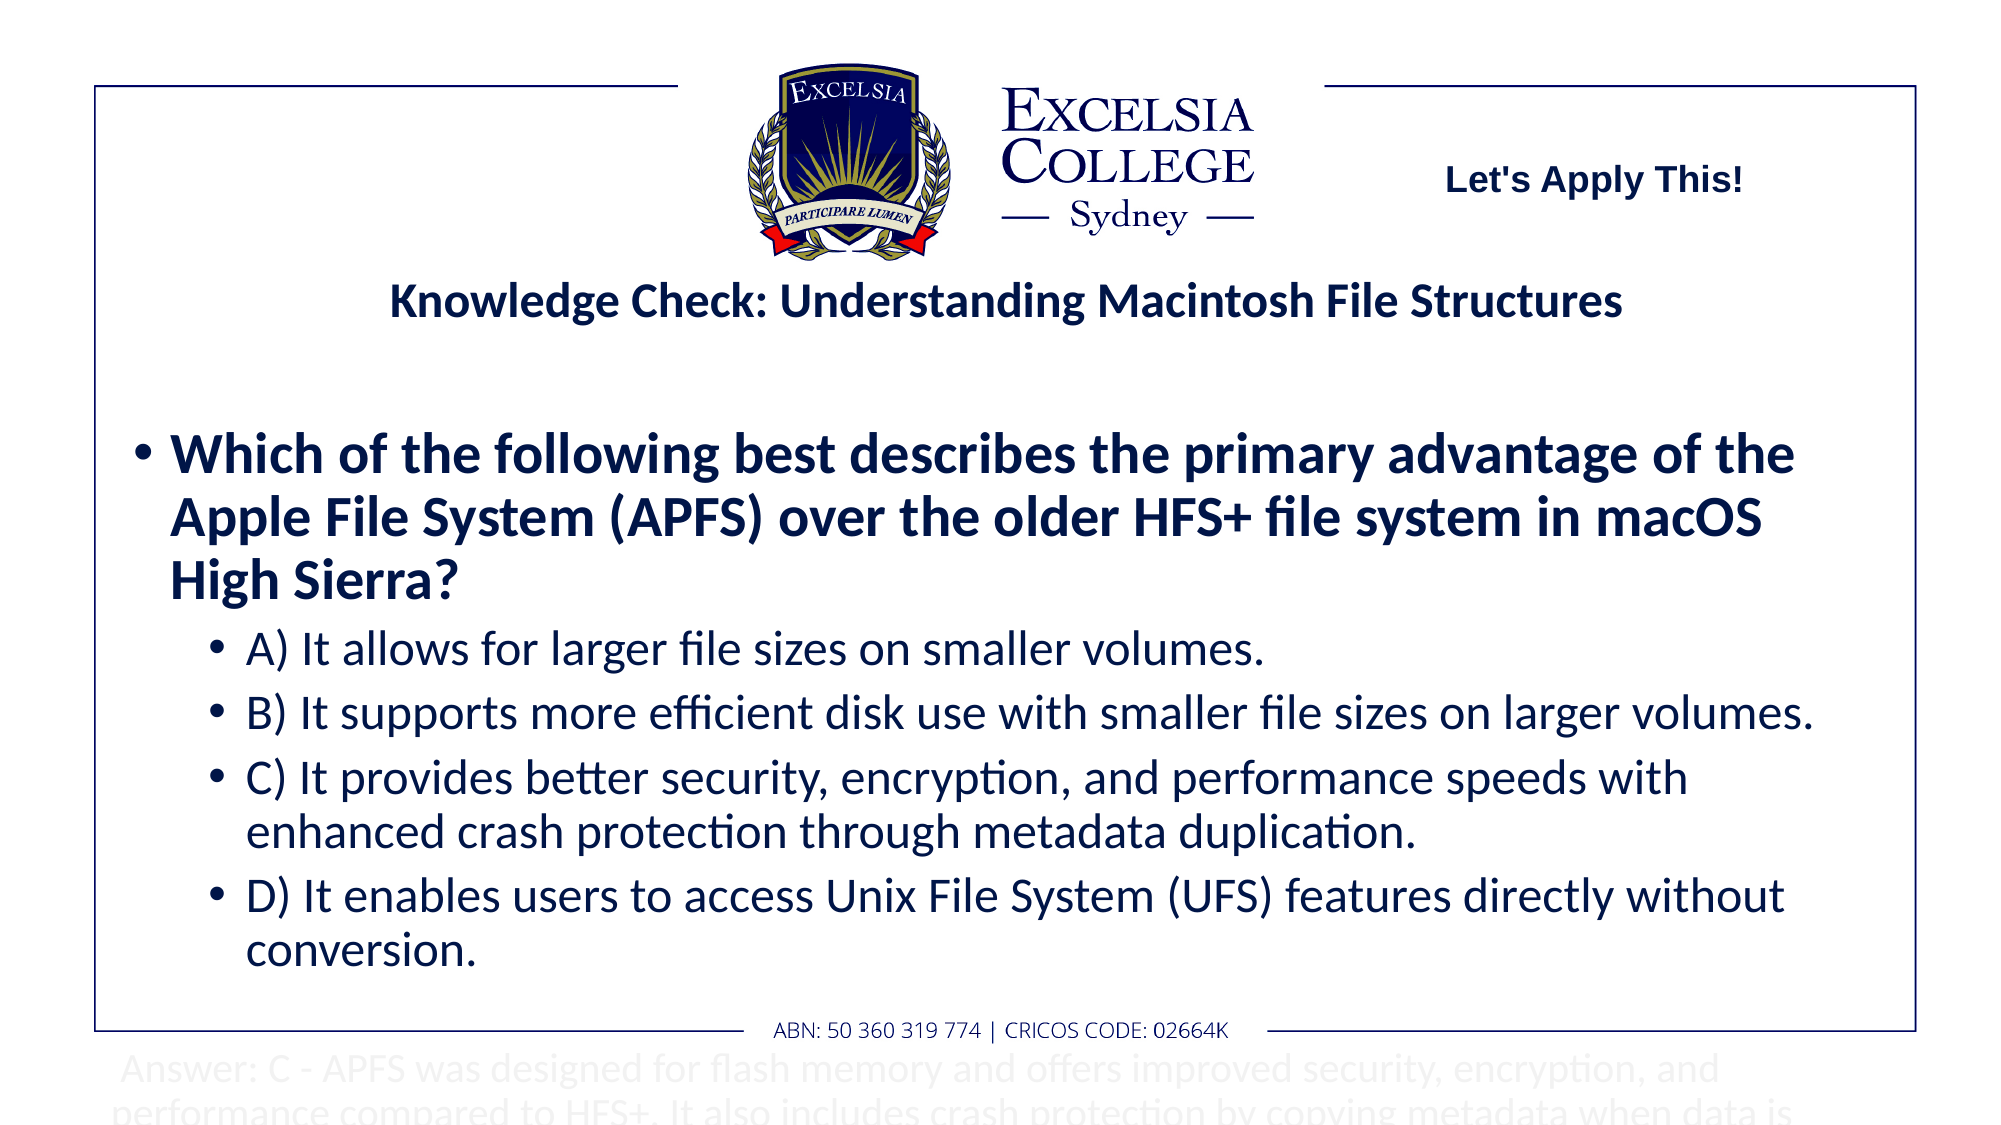

Let's Apply This!
# Knowledge Check: Understanding Macintosh File Structures

Which of the following best describes the primary advantage of the Apple File System (APFS) over the older HFS+ file system in macOS High Sierra?
A) It allows for larger file sizes on smaller volumes.
B) It supports more efficient disk use with smaller file sizes on larger volumes.
C) It provides better security, encryption, and performance speeds with enhanced crash protection through metadata duplication.
D) It enables users to access Unix File System (UFS) features directly without conversion.

 Answer: C - APFS was designed for flash memory and offers improved security, encryption, and performance compared to HFS+. It also includes crash protection by copying metadata when data is written, which is a key distinction from HFS+.